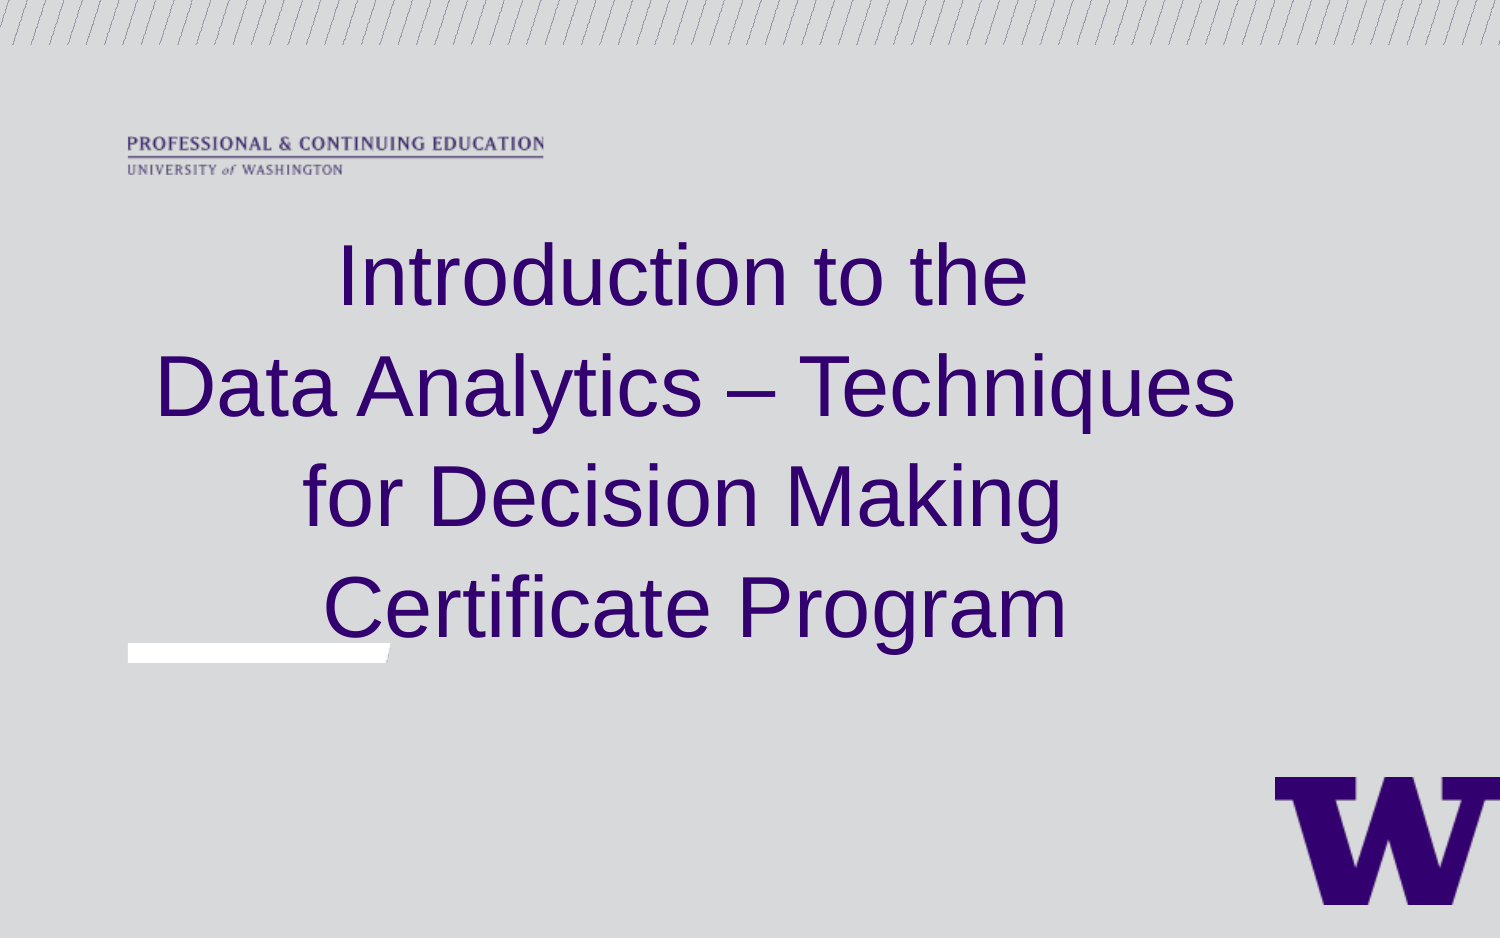

Introduction to the
Data Analytics – Techniques for Decision Making
Certificate Program